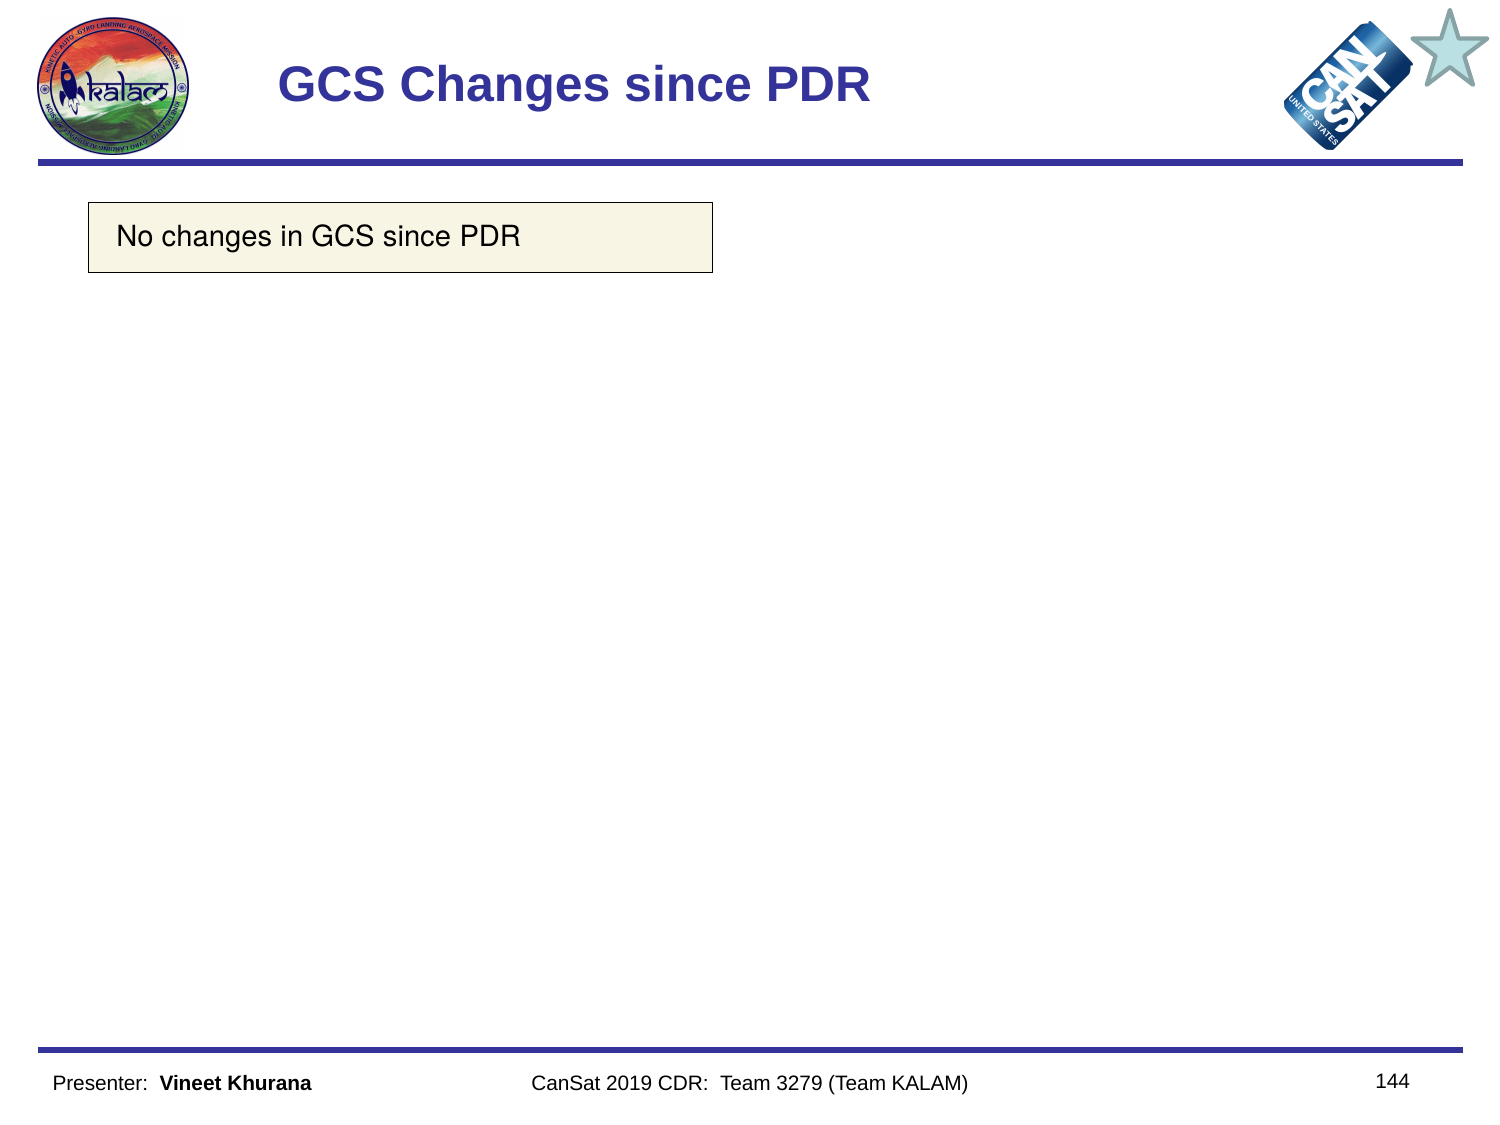

# GCS Changes since PDR
No changes in GCS since PDR
144
Presenter:  Vineet Khurana
CanSat 2019 CDR:  Team 3279 (Team KALAM)